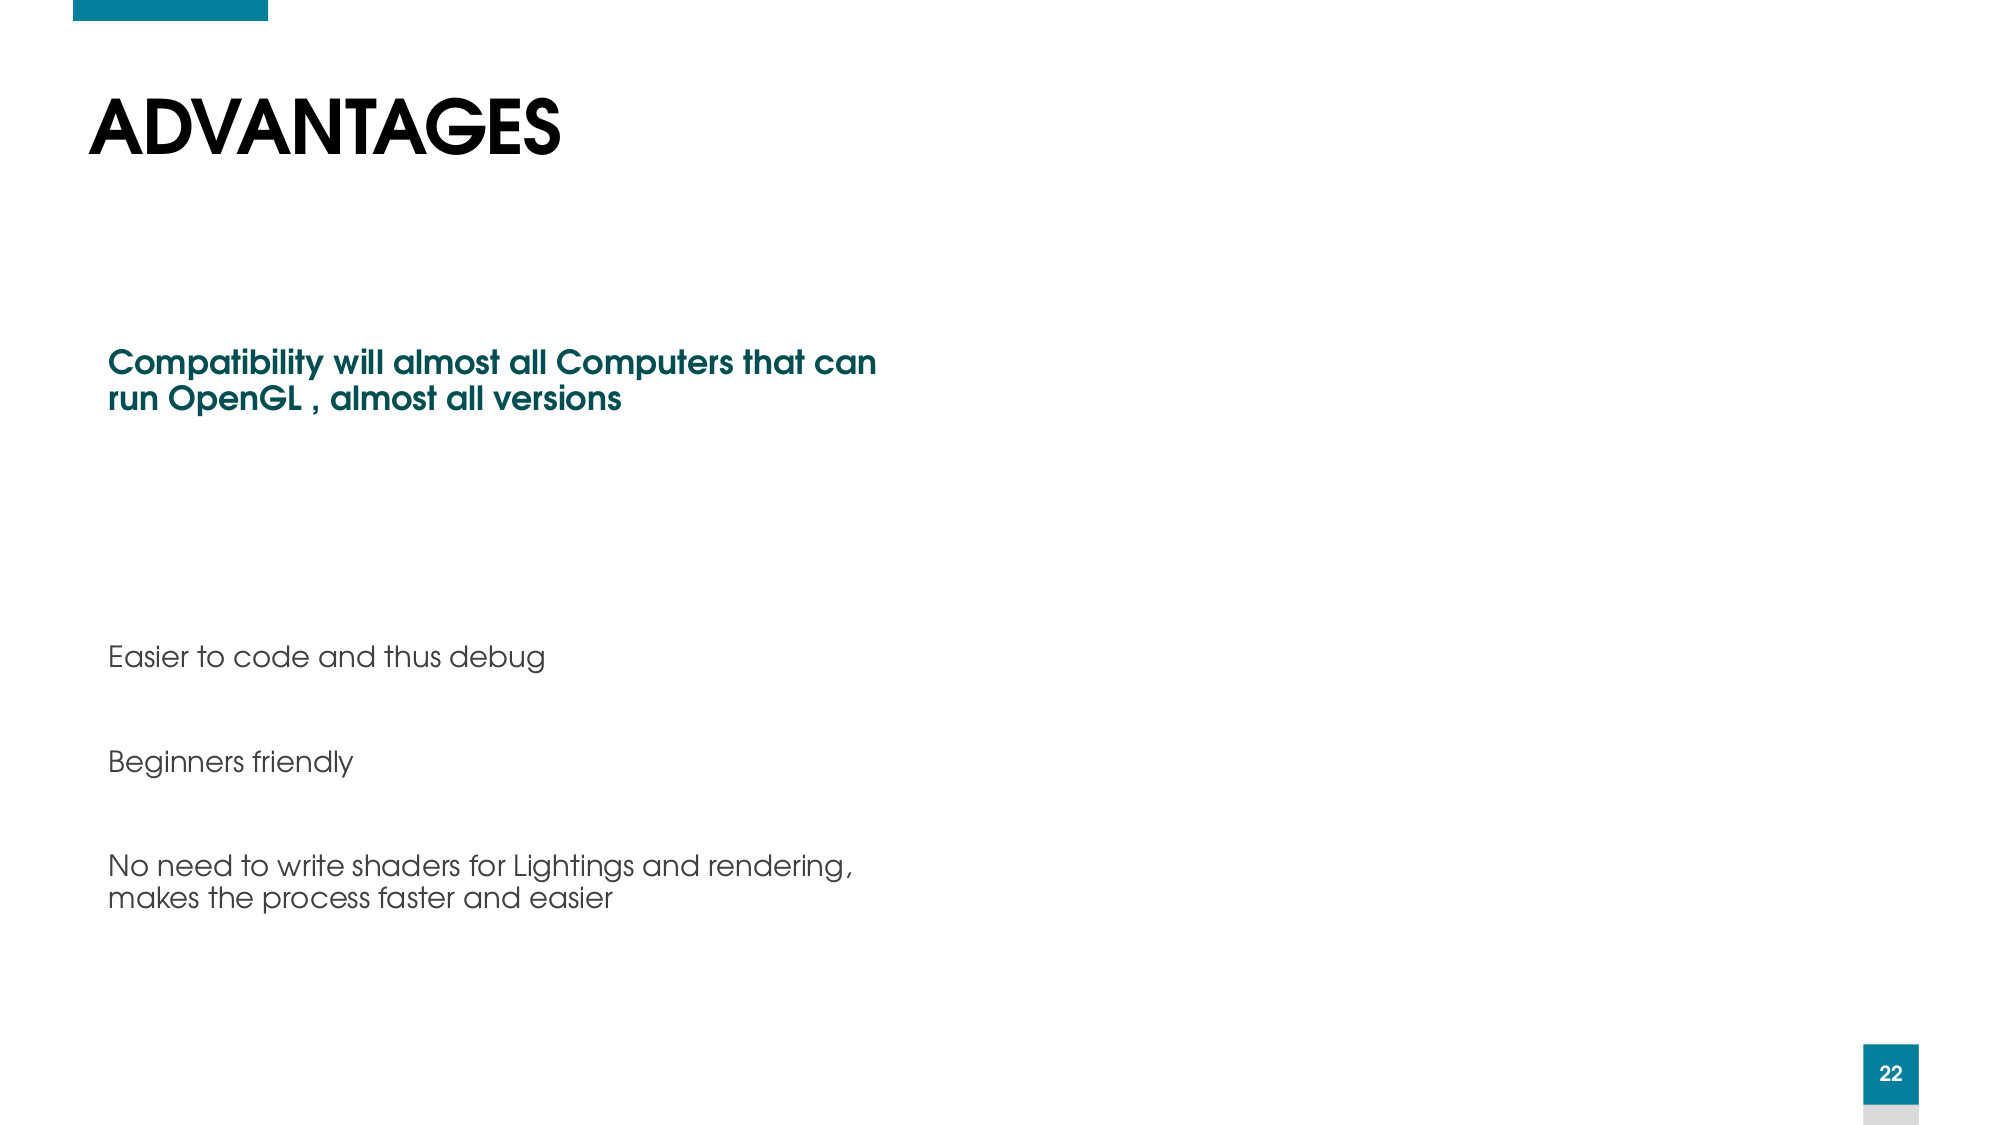

# ADVANTAGES
Compatibility will almost all Computers that can run OpenGL , almost all versions
Easier to code and thus debug

Beginners friendly

No need to write shaders for Lightings and rendering, makes the process faster and easier

22